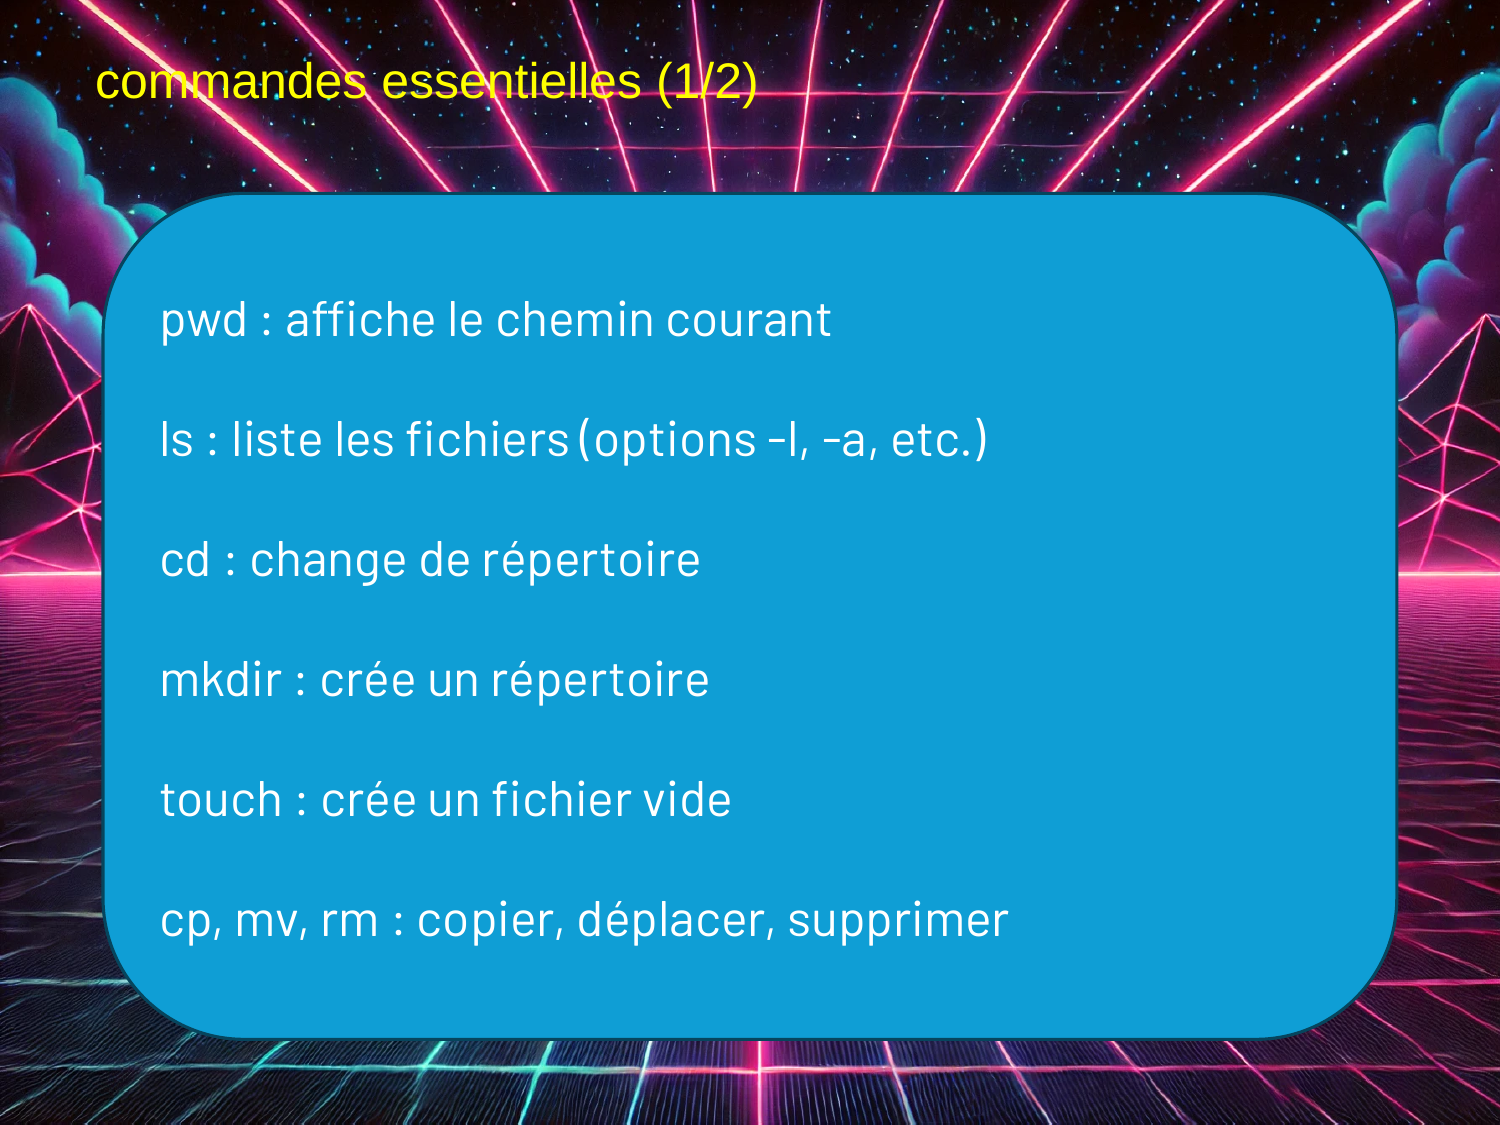

commandes essentielles (1/2)
pwd : affiche le chemin courant

ls : liste les fichiers (options -l, -a, etc.)

cd : change de répertoire

mkdir : crée un répertoire

touch : crée un fichier vide

cp, mv, rm : copier, déplacer, supprimer